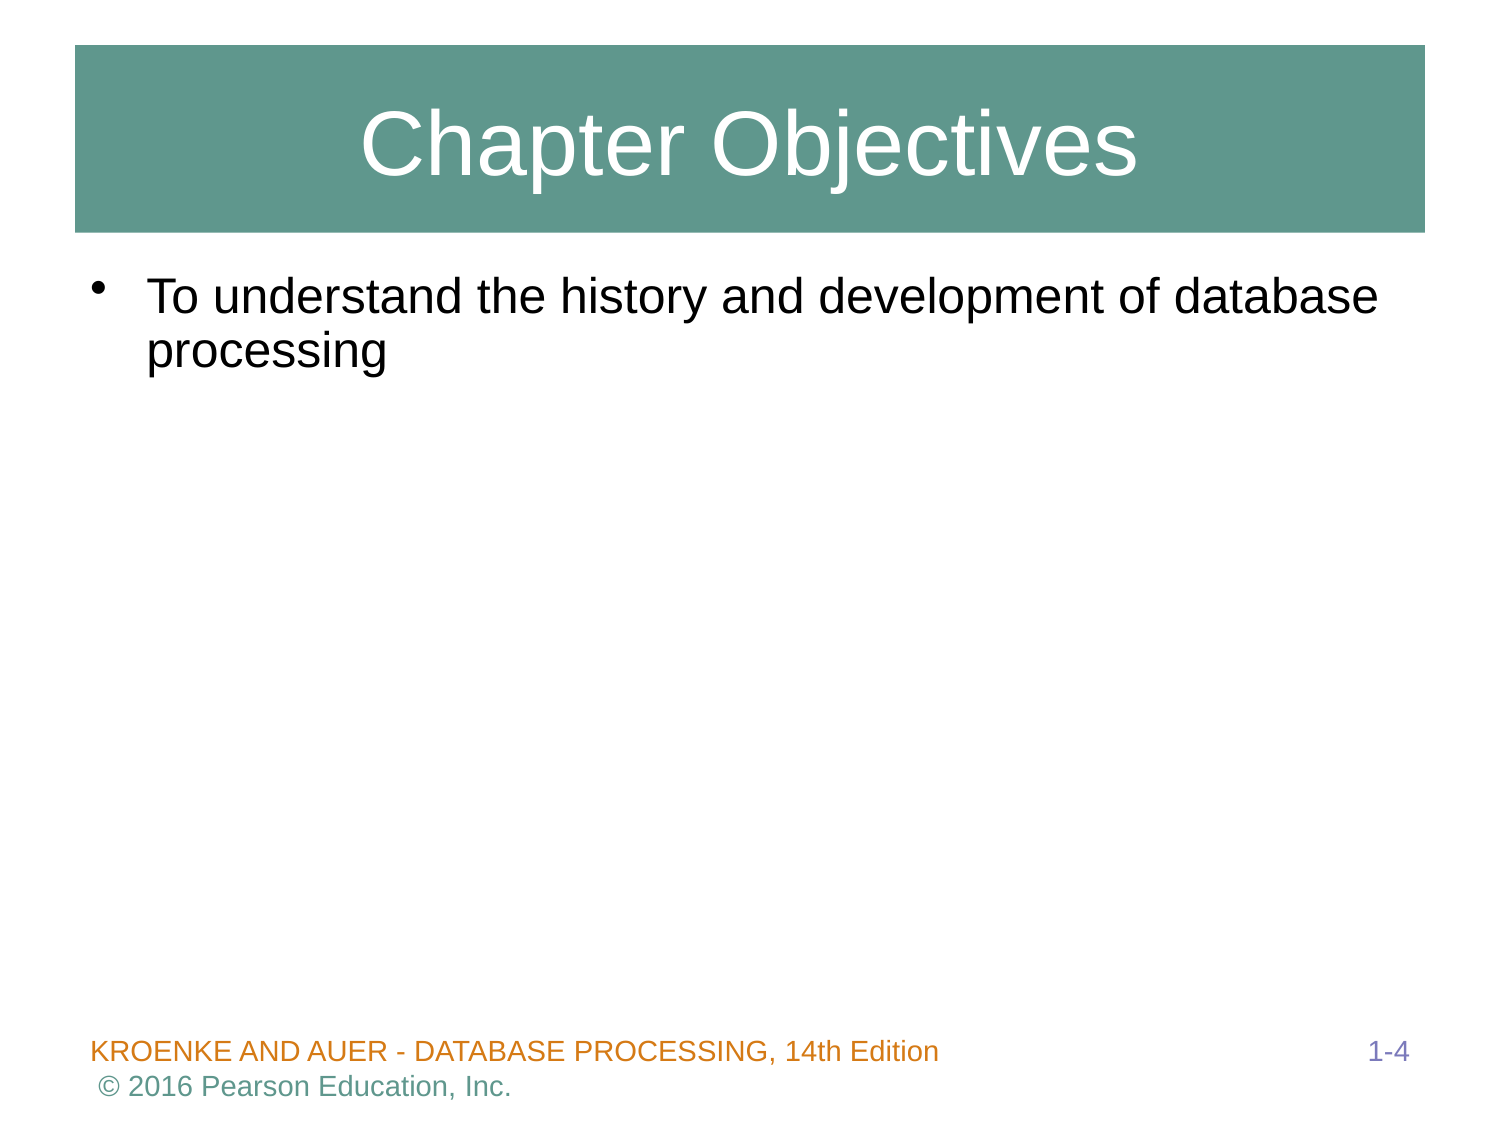

# Chapter Objectives
To understand the history and development of database processing
1-4

KROENKE AND AUER - DATABASE PROCESSING, 14th Edition  © 2016 Pearson Education, Inc.